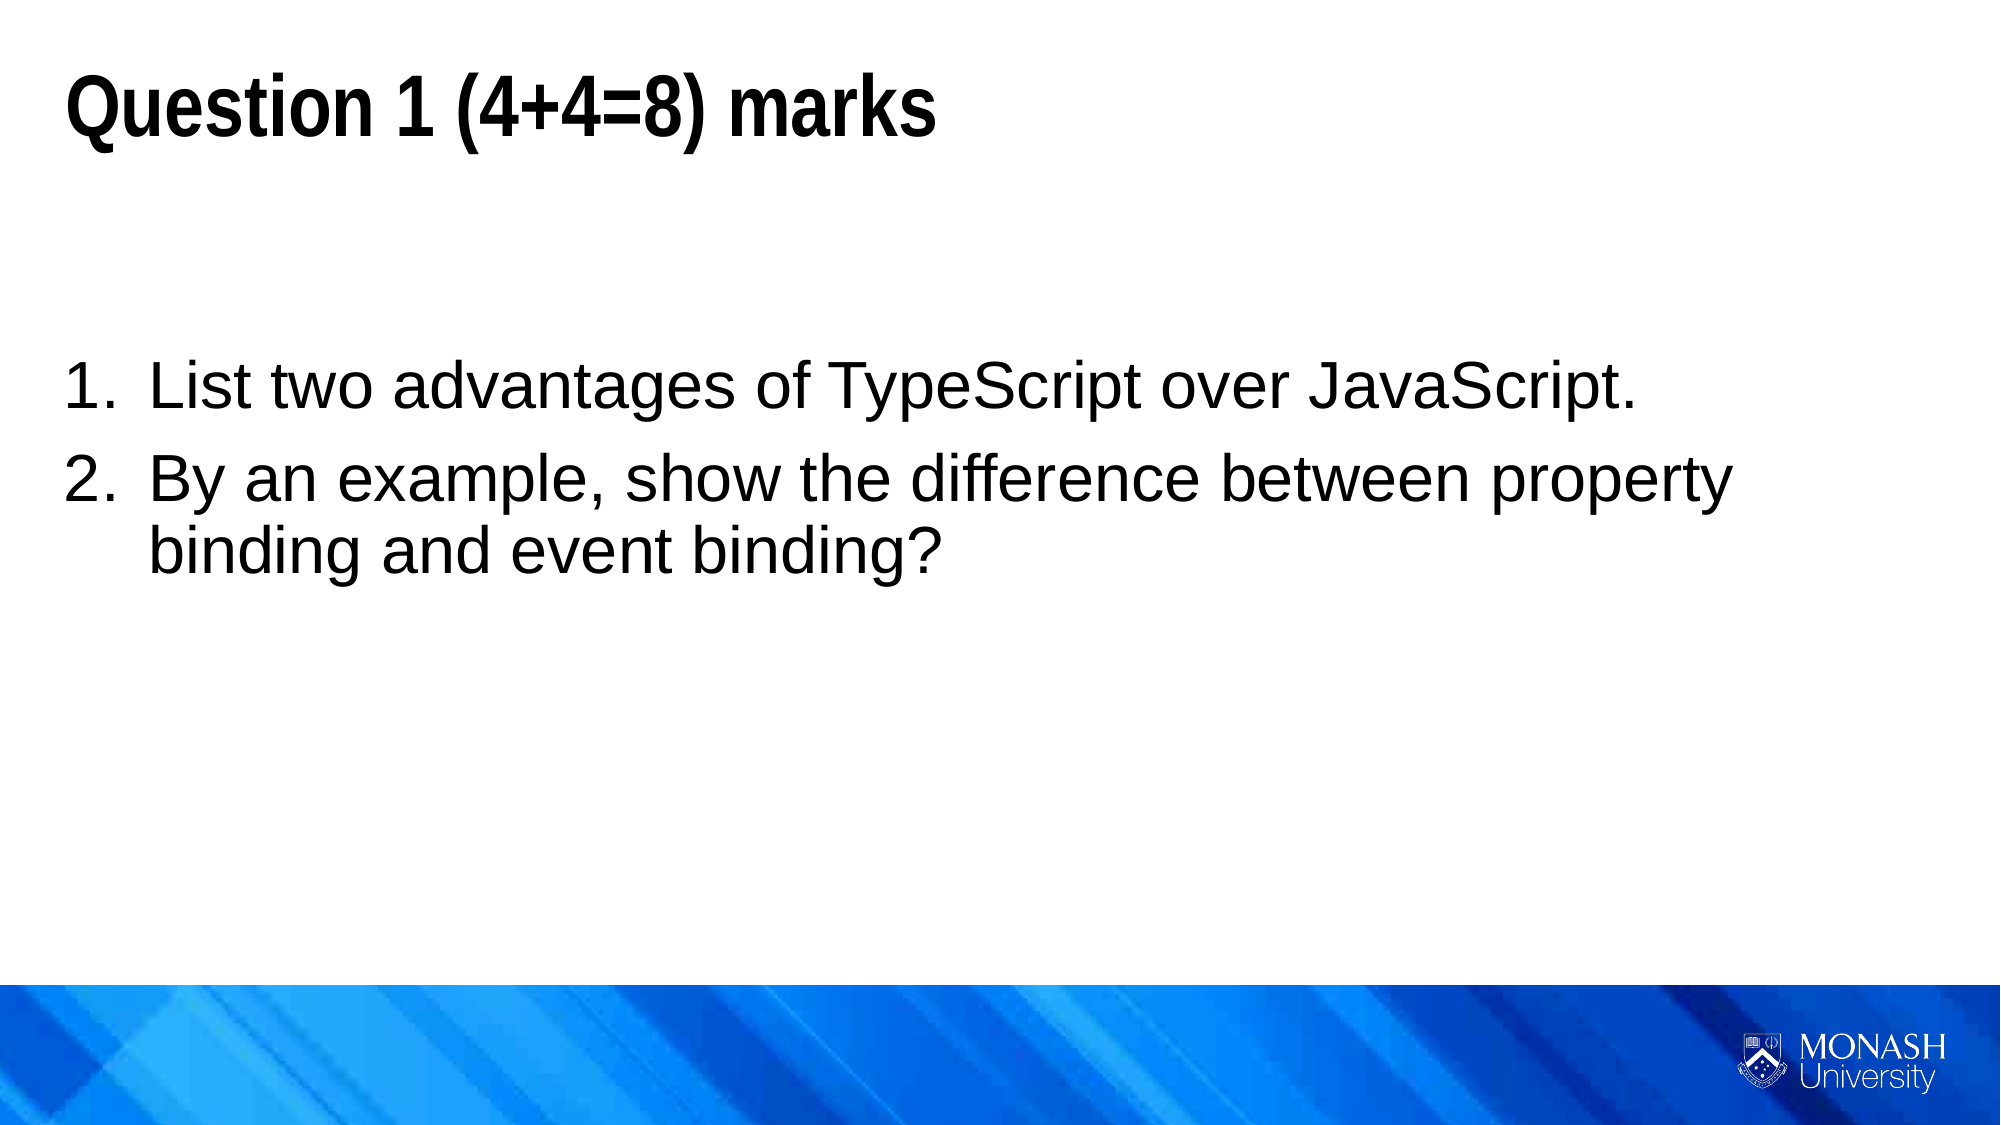

Question 1 (4+4=8) marks

List two advantages of TypeScript over JavaScript.
By an example, show the difference between property binding and event binding?